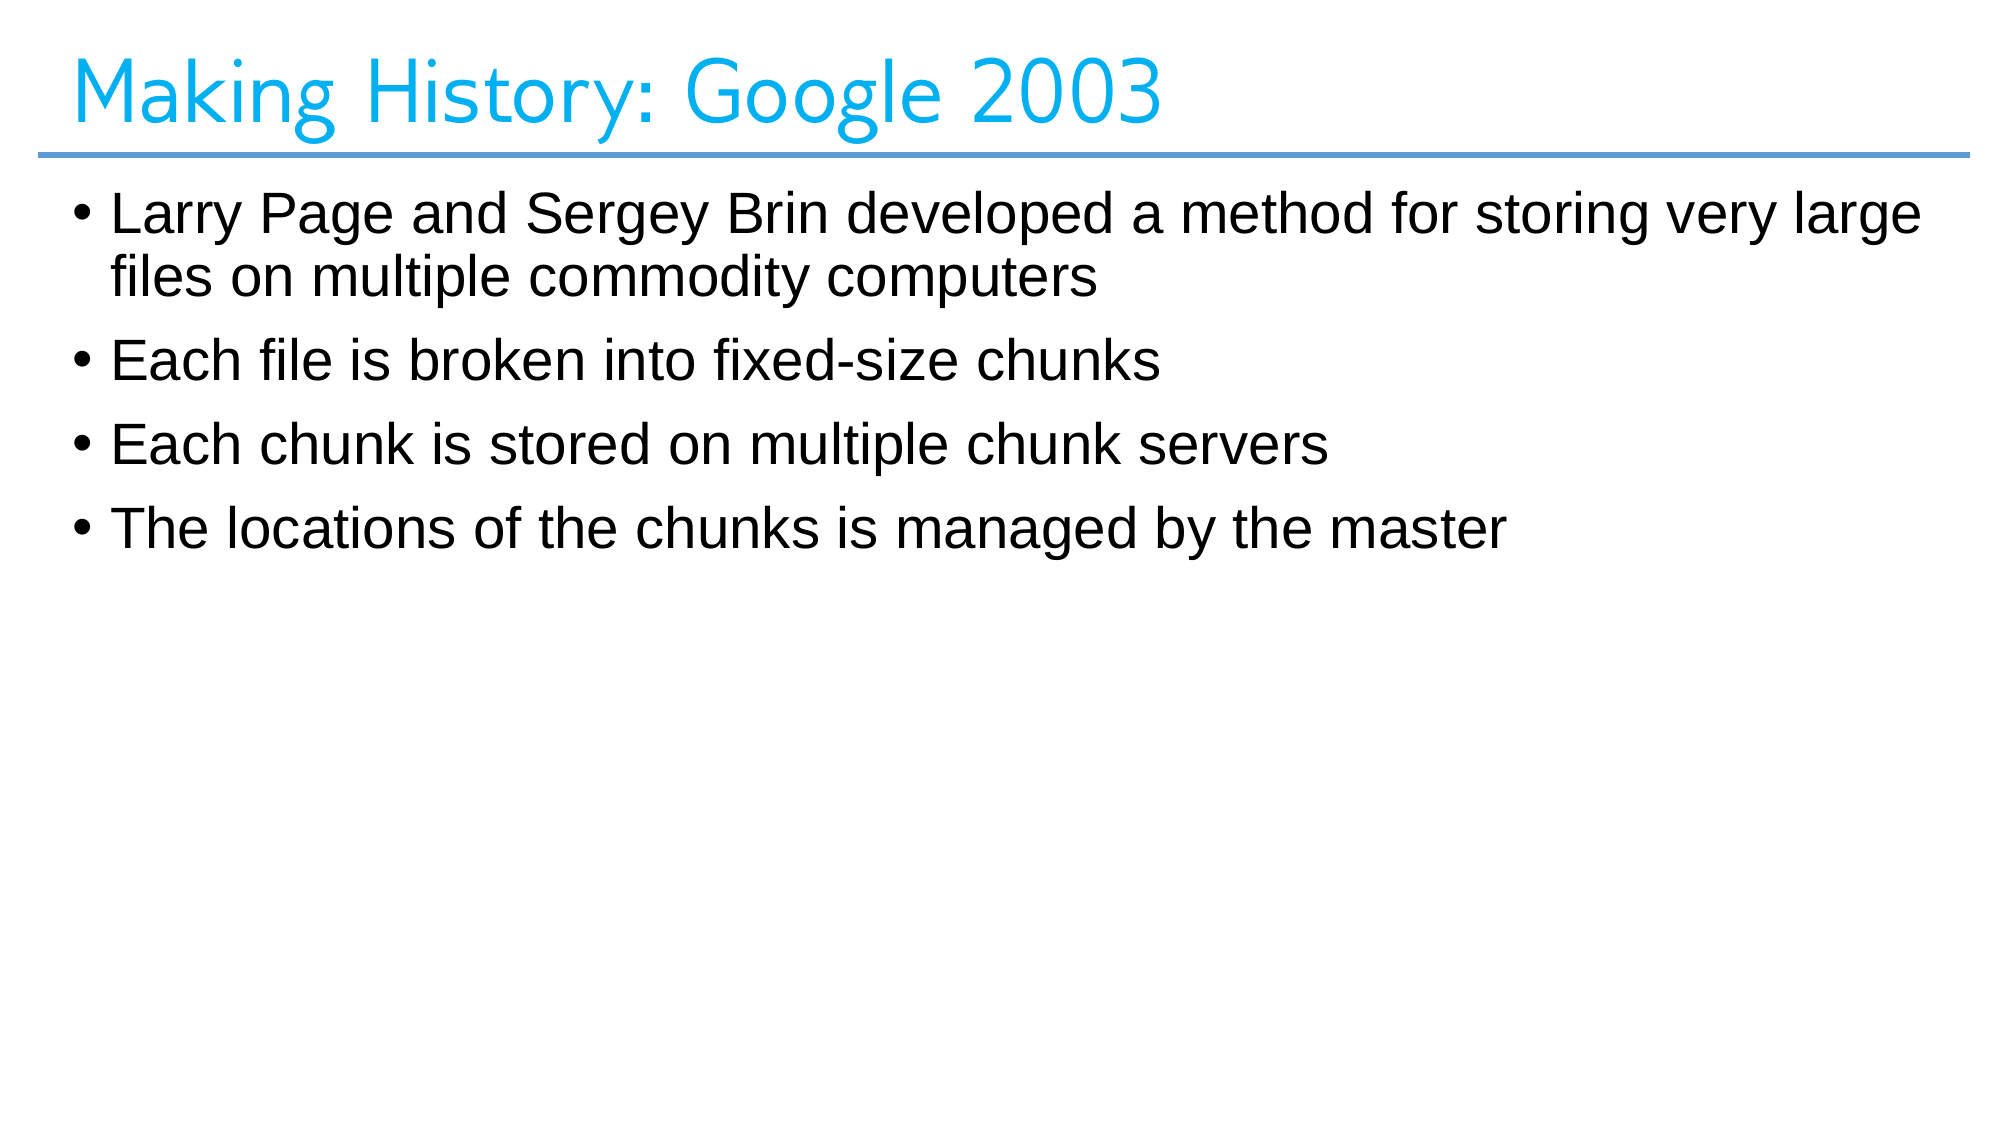

# Making History: Google 2003
Larry Page and Sergey Brin developed a method for storing very large files on multiple commodity computers
Each file is broken into fixed-size chunks
Each chunk is stored on multiple chunk servers
The locations of the chunks is managed by the master